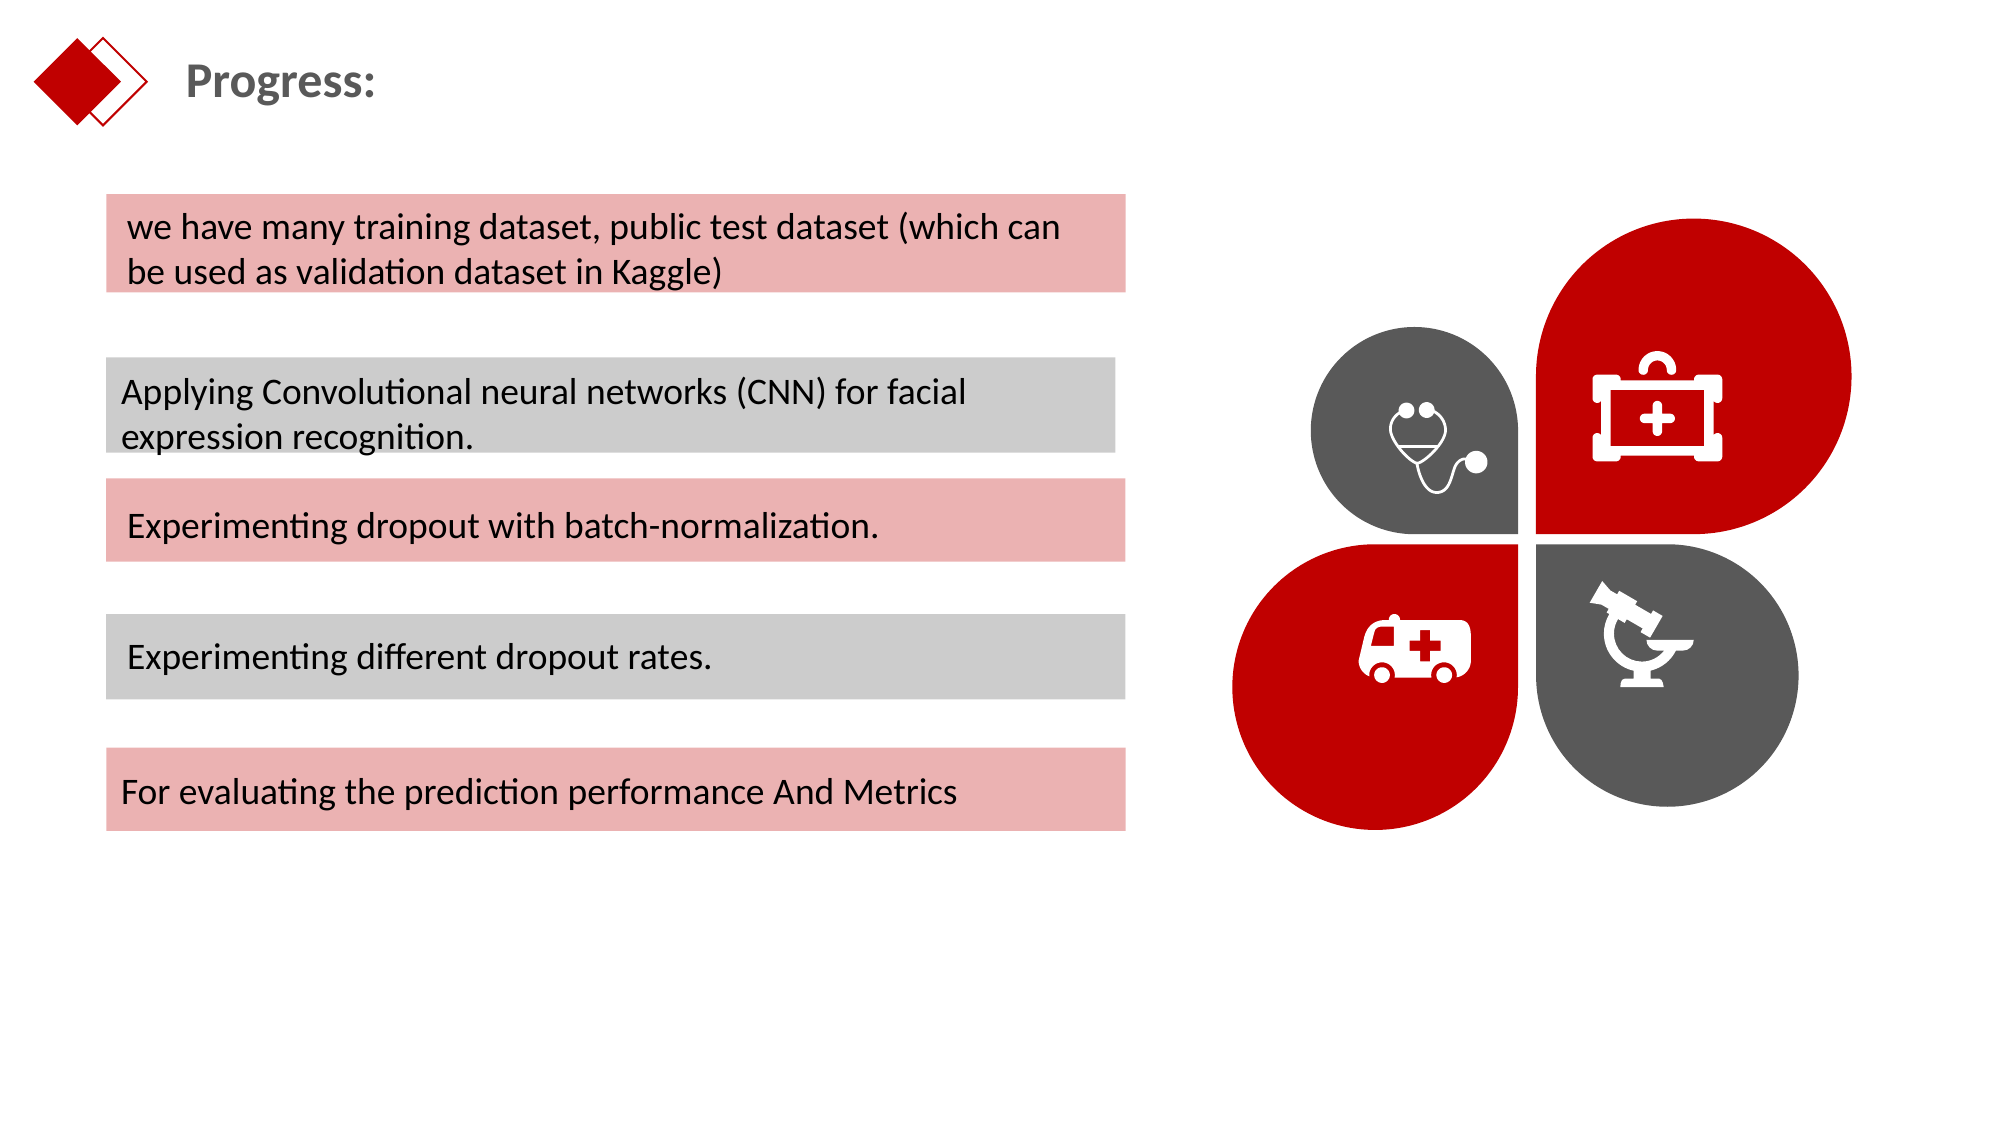

Progress:

we have many training dataset, public test dataset (which can be used as validation dataset in Kaggle)

Applying Convolutional neural networks (CNN) for facial expression recognition.

Experimenting dropout with batch-normalization.

Experimenting different dropout rates.

For evaluating the prediction performance And Metrics